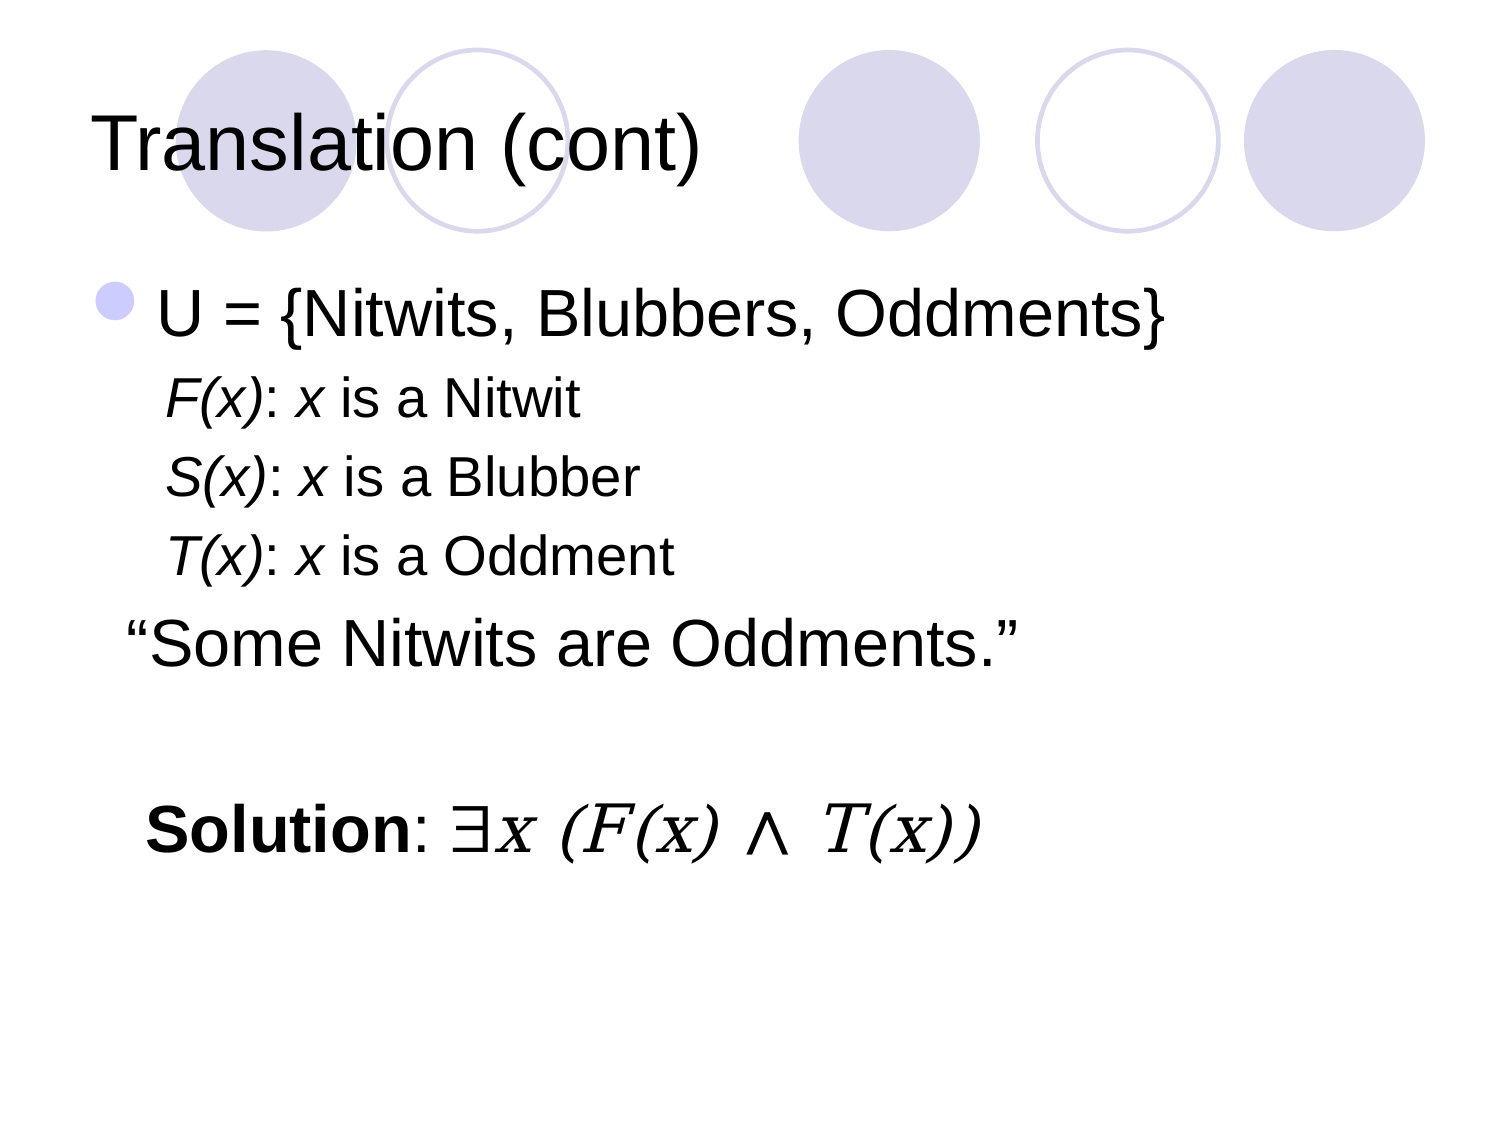

# Translation (cont)
U = {Nitwits, Blubbers, Oddments}
F(x): x is a Nitwit
S(x): x is a Blubber
T(x): x is a Oddment
  “Some Nitwits are Oddments.”

   Solution: ∃x (F(x) ∧ T(x))